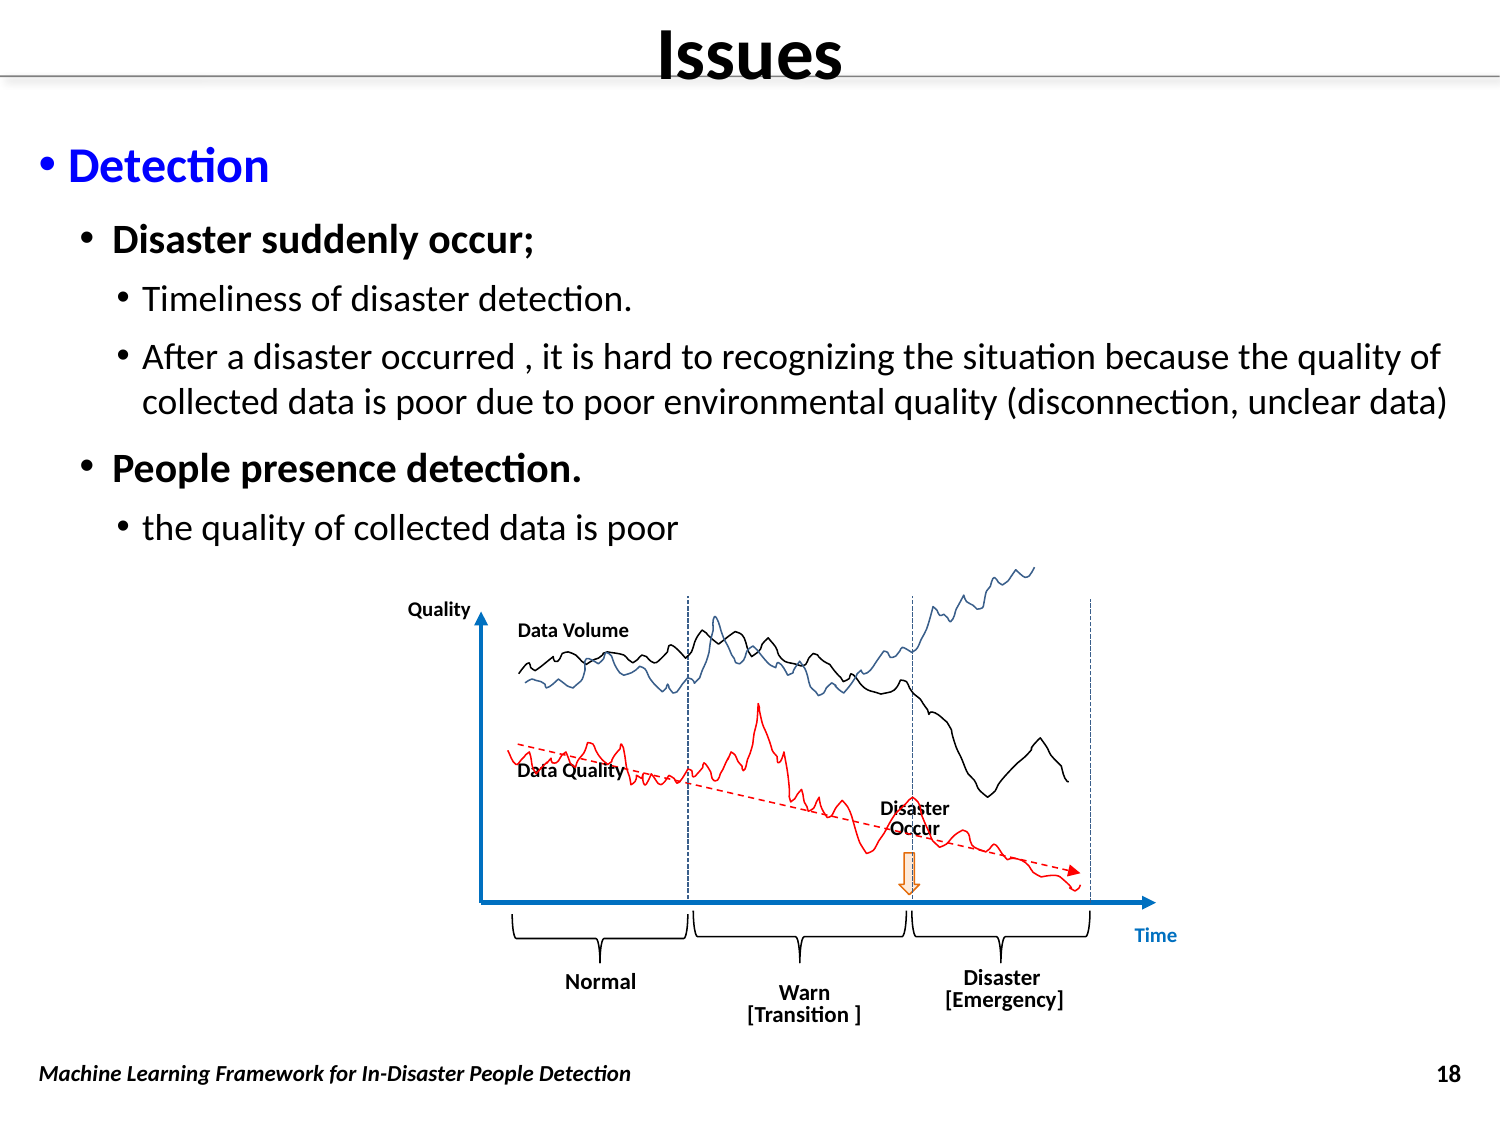

# Issues
Detection
Disaster suddenly occur;
Timeliness of disaster detection.
After a disaster occurred , it is hard to recognizing the situation because the quality of collected data is poor due to poor environmental quality (disconnection, unclear data)
People presence detection.
the quality of collected data is poor

Quality
Data Volume

Data Quality
Disaster
Occur

Time
Disaster
[Emergency]
Normal
Warn
[Transition ]
Machine Learning Framework for In-Disaster People Detection
18